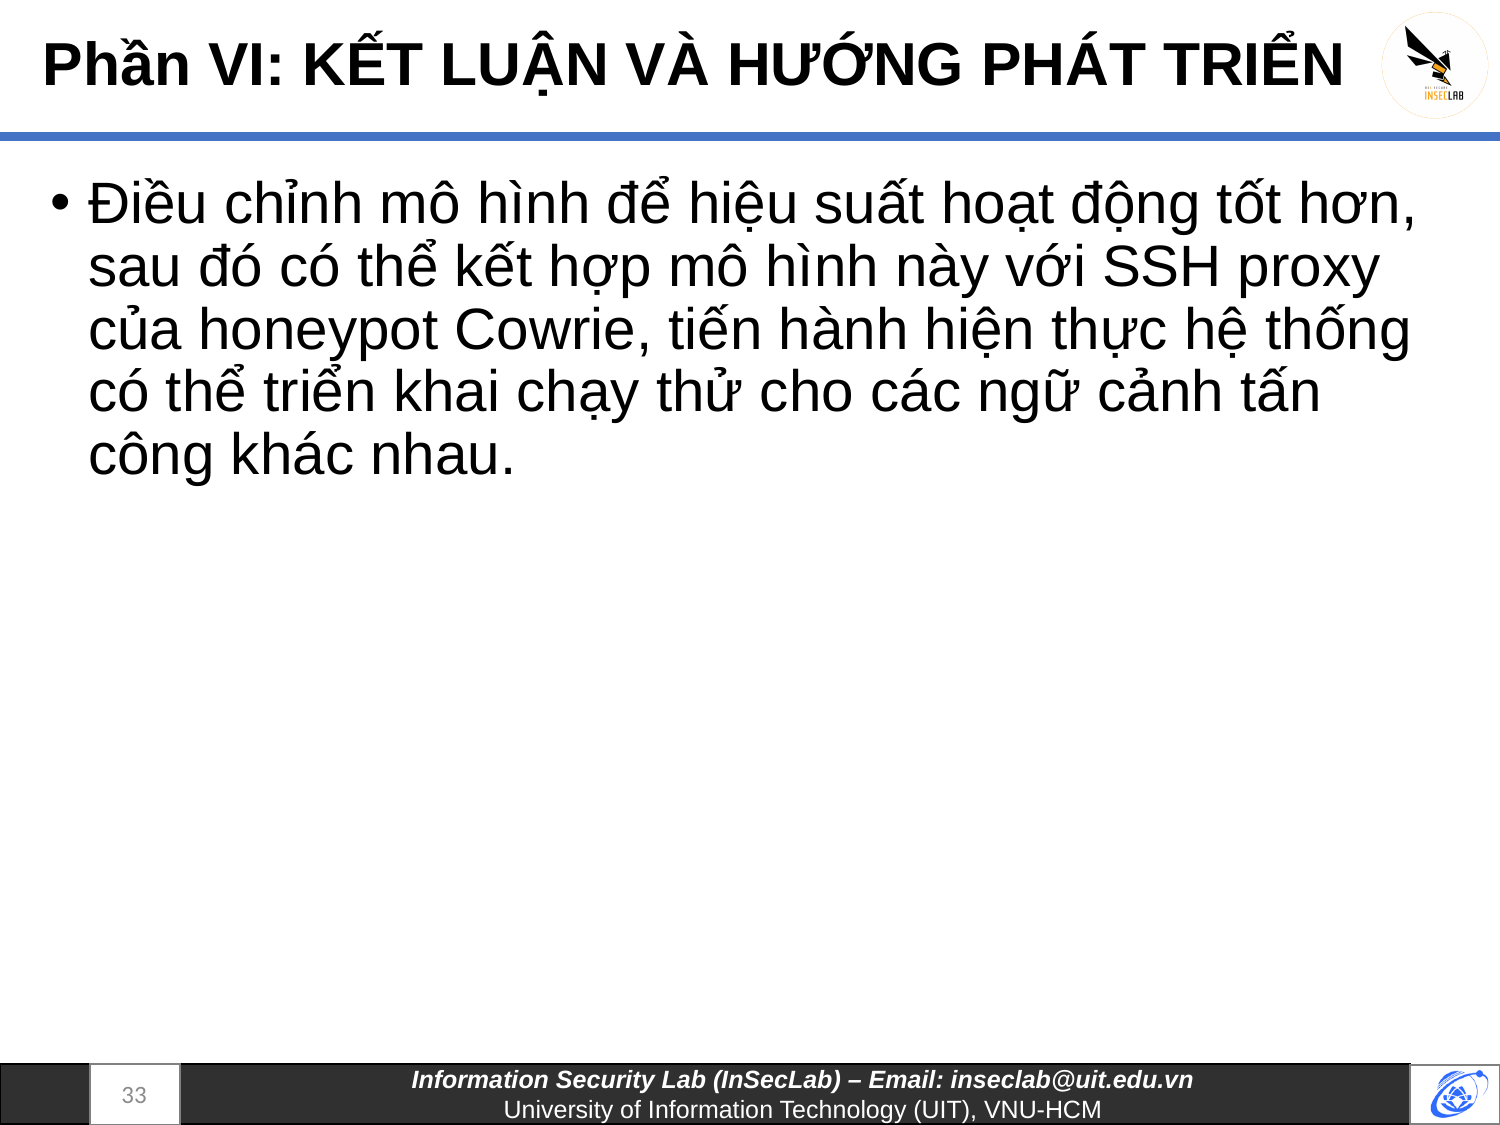

# Phần VI: KẾT LUẬN VÀ HƯỚNG PHÁT TRIỂN
Điều chỉnh mô hình để hiệu suất hoạt động tốt hơn, sau đó có thể kết hợp mô hình này với SSH proxy của honeypot Cowrie, tiến hành hiện thực hệ thống có thể triển khai chạy thử cho các ngữ cảnh tấn công khác nhau.
33